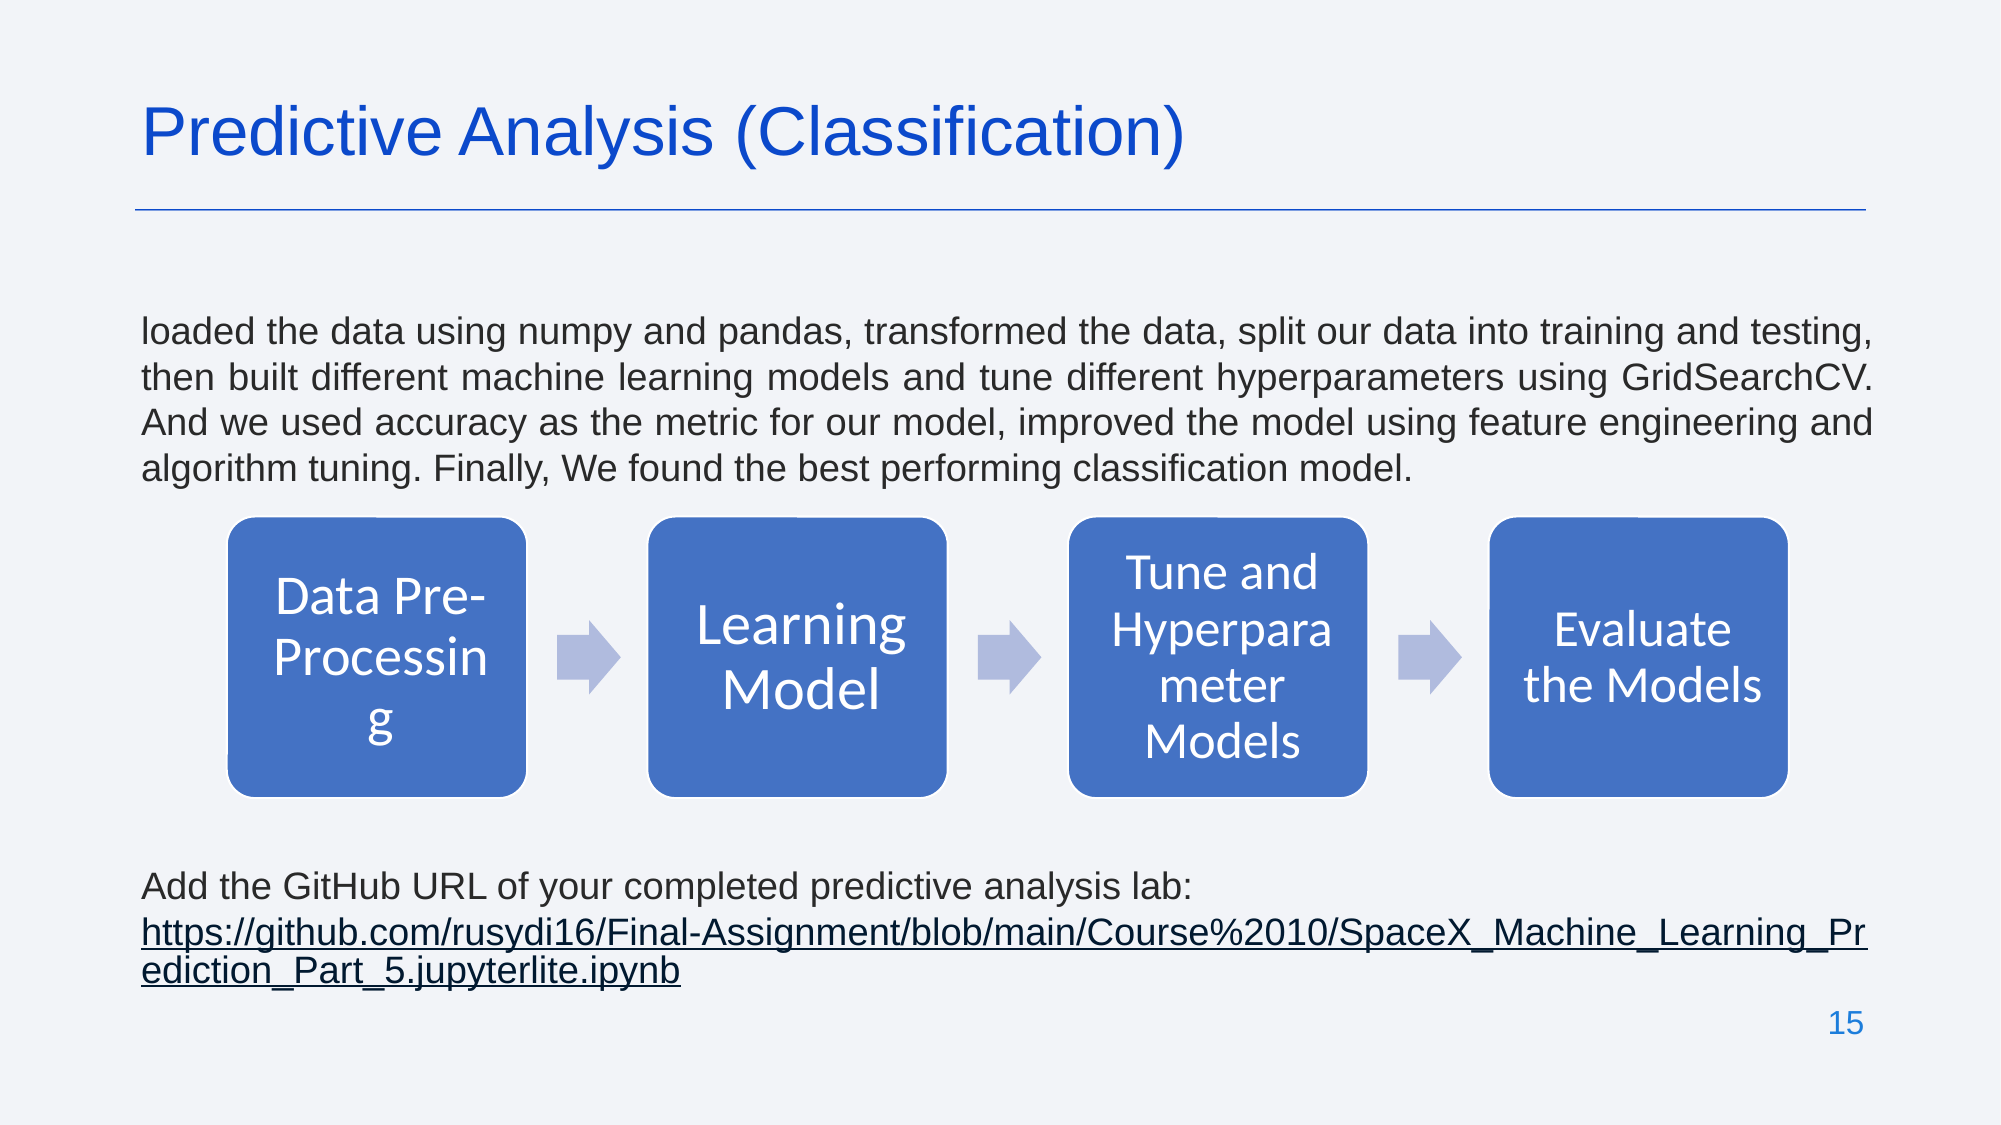

Predictive Analysis (Classification)
loaded the data using numpy and pandas, transformed the data, split our data into training and testing, then built different machine learning models and tune different hyperparameters using GridSearchCV. And we used accuracy as the metric for our model, improved the model using feature engineering and algorithm tuning. Finally, We found the best performing classification model.

Add the GitHub URL of your completed predictive analysis lab: https://github.com/rusydi16/Final-Assignment/blob/main/Course%2010/SpaceX_Machine_Learning_Prediction_Part_5.jupyterlite.ipynb

Data Pre-Processing

Learning Model

Tune and Hyperparameter Models

Evaluate the Models
15